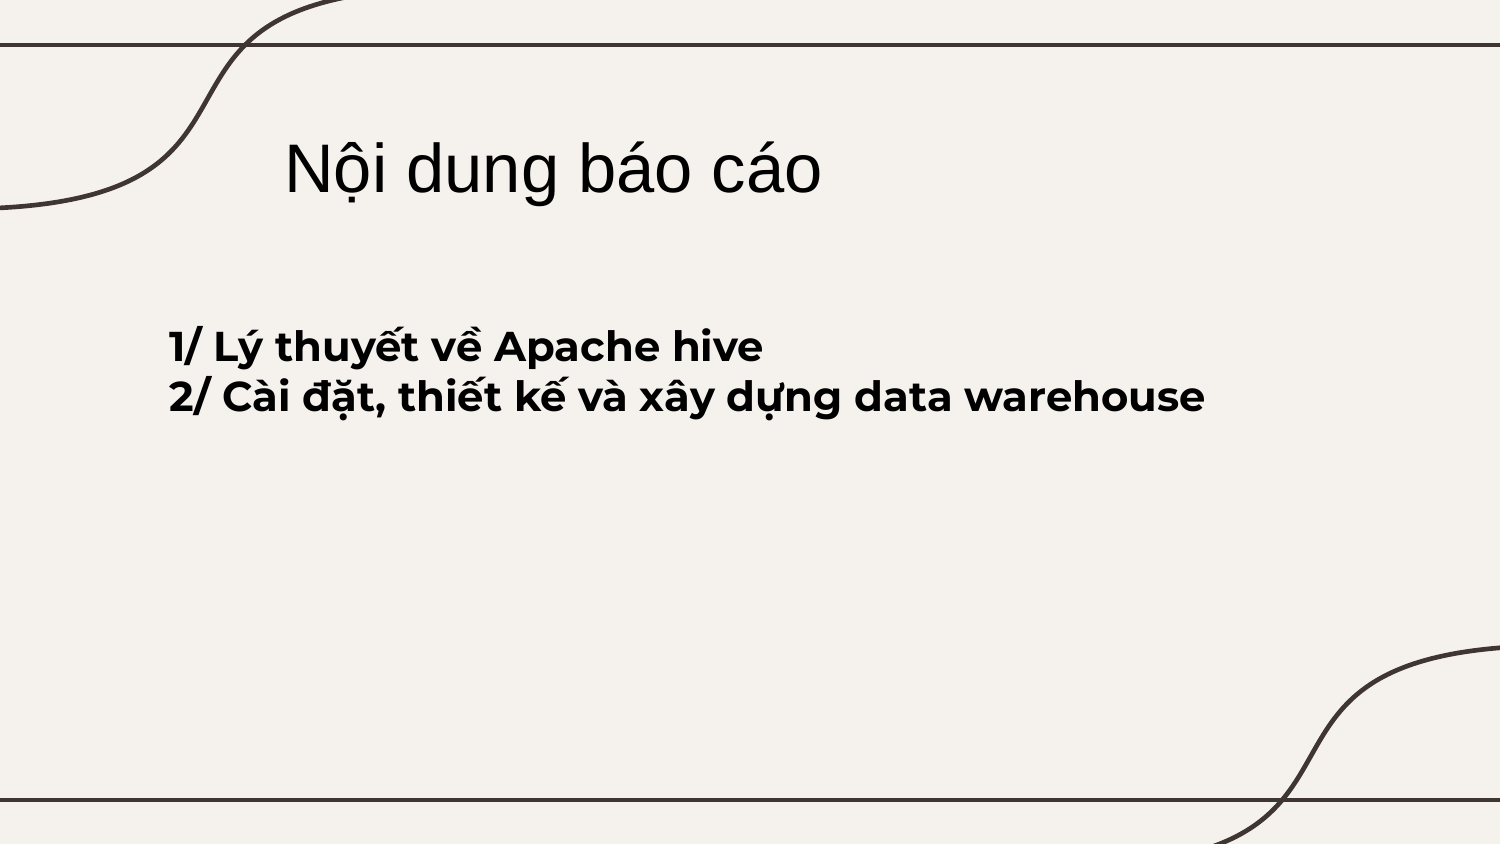

# Nội dung báo cáo
1/ Lý thuyết về Apache hive
2/ Cài đặt, thiết kế và xây dựng data warehouse